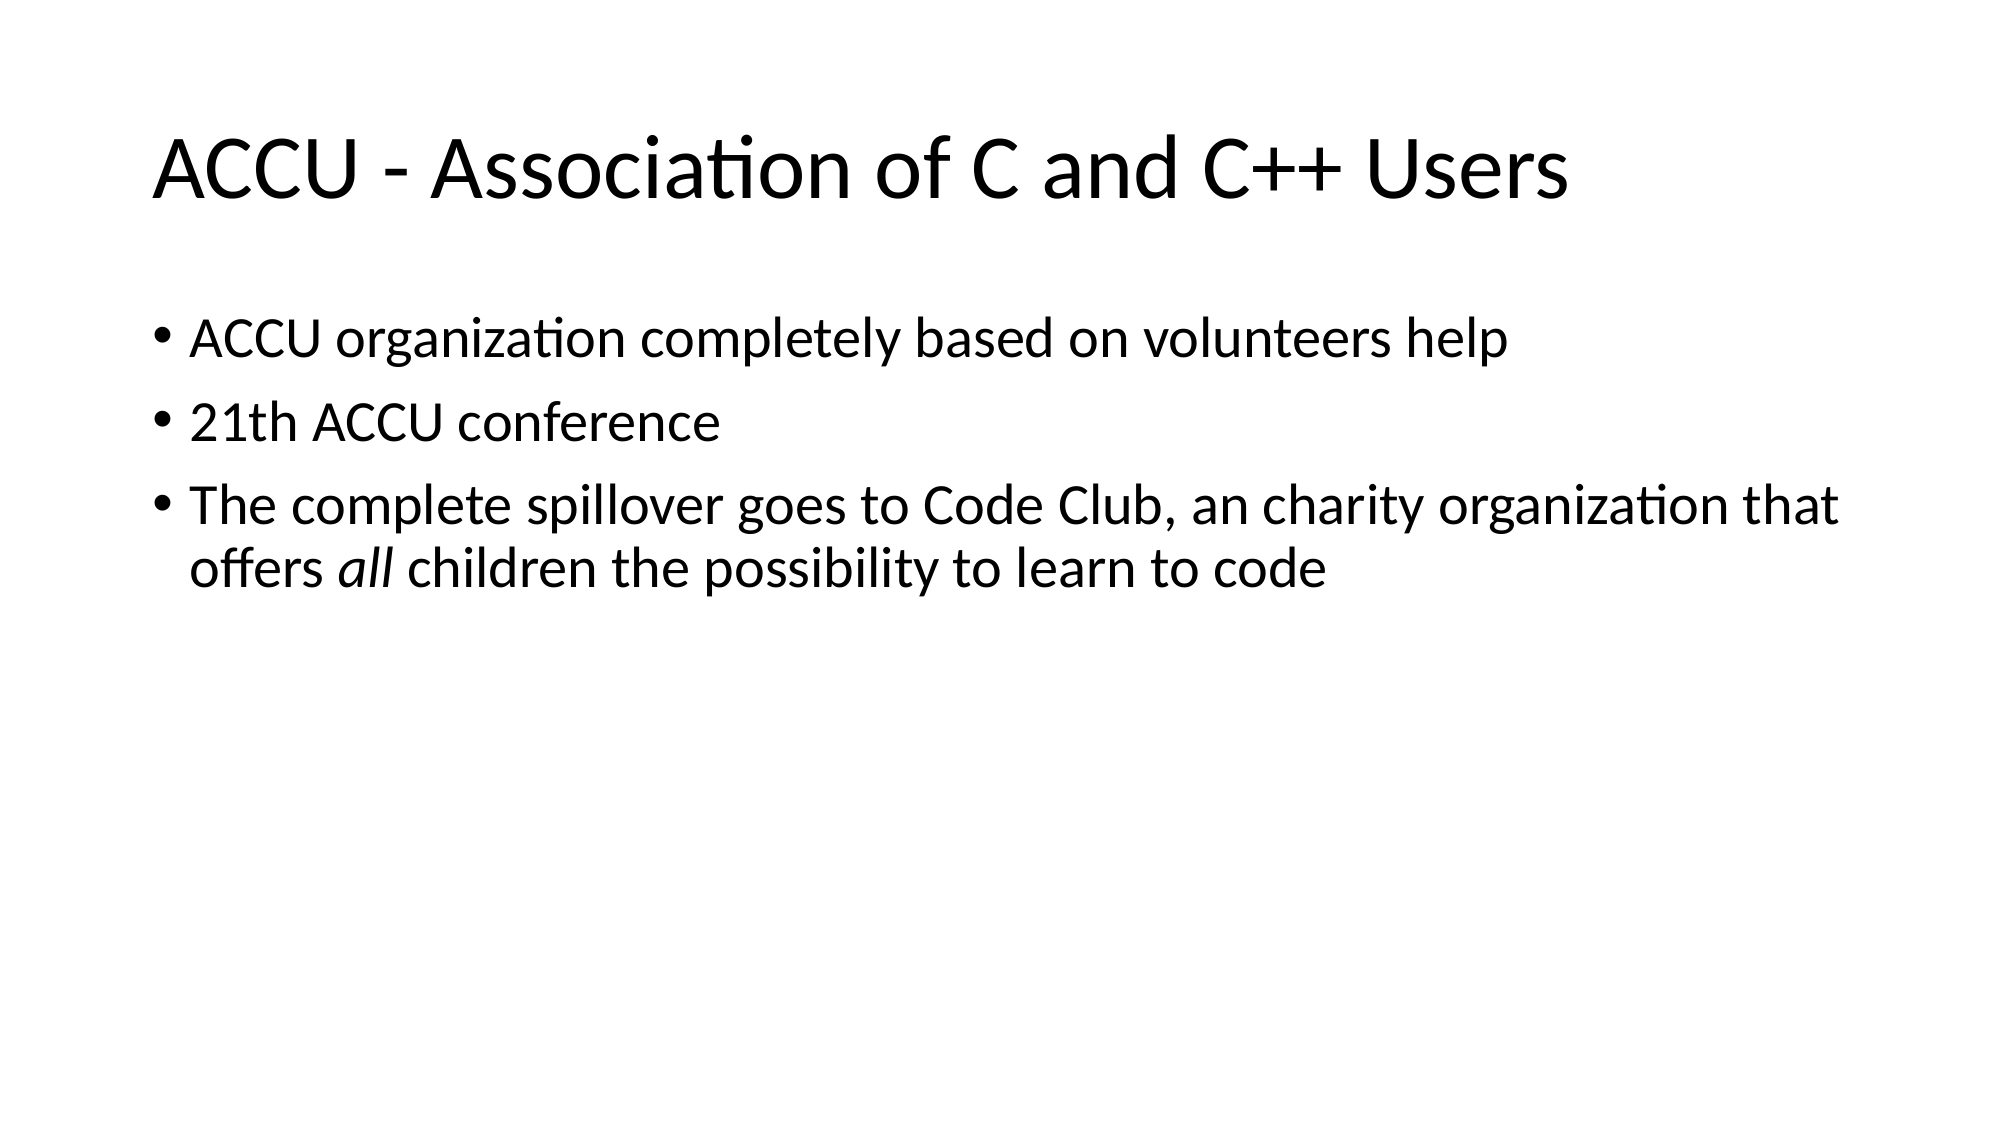

# ACCU - Association of C and C++ Users
ACCU organization completely based on volunteers help
21th ACCU conference
The complete spillover goes to Code Club, an charity organization that offers all children the possibility to learn to code